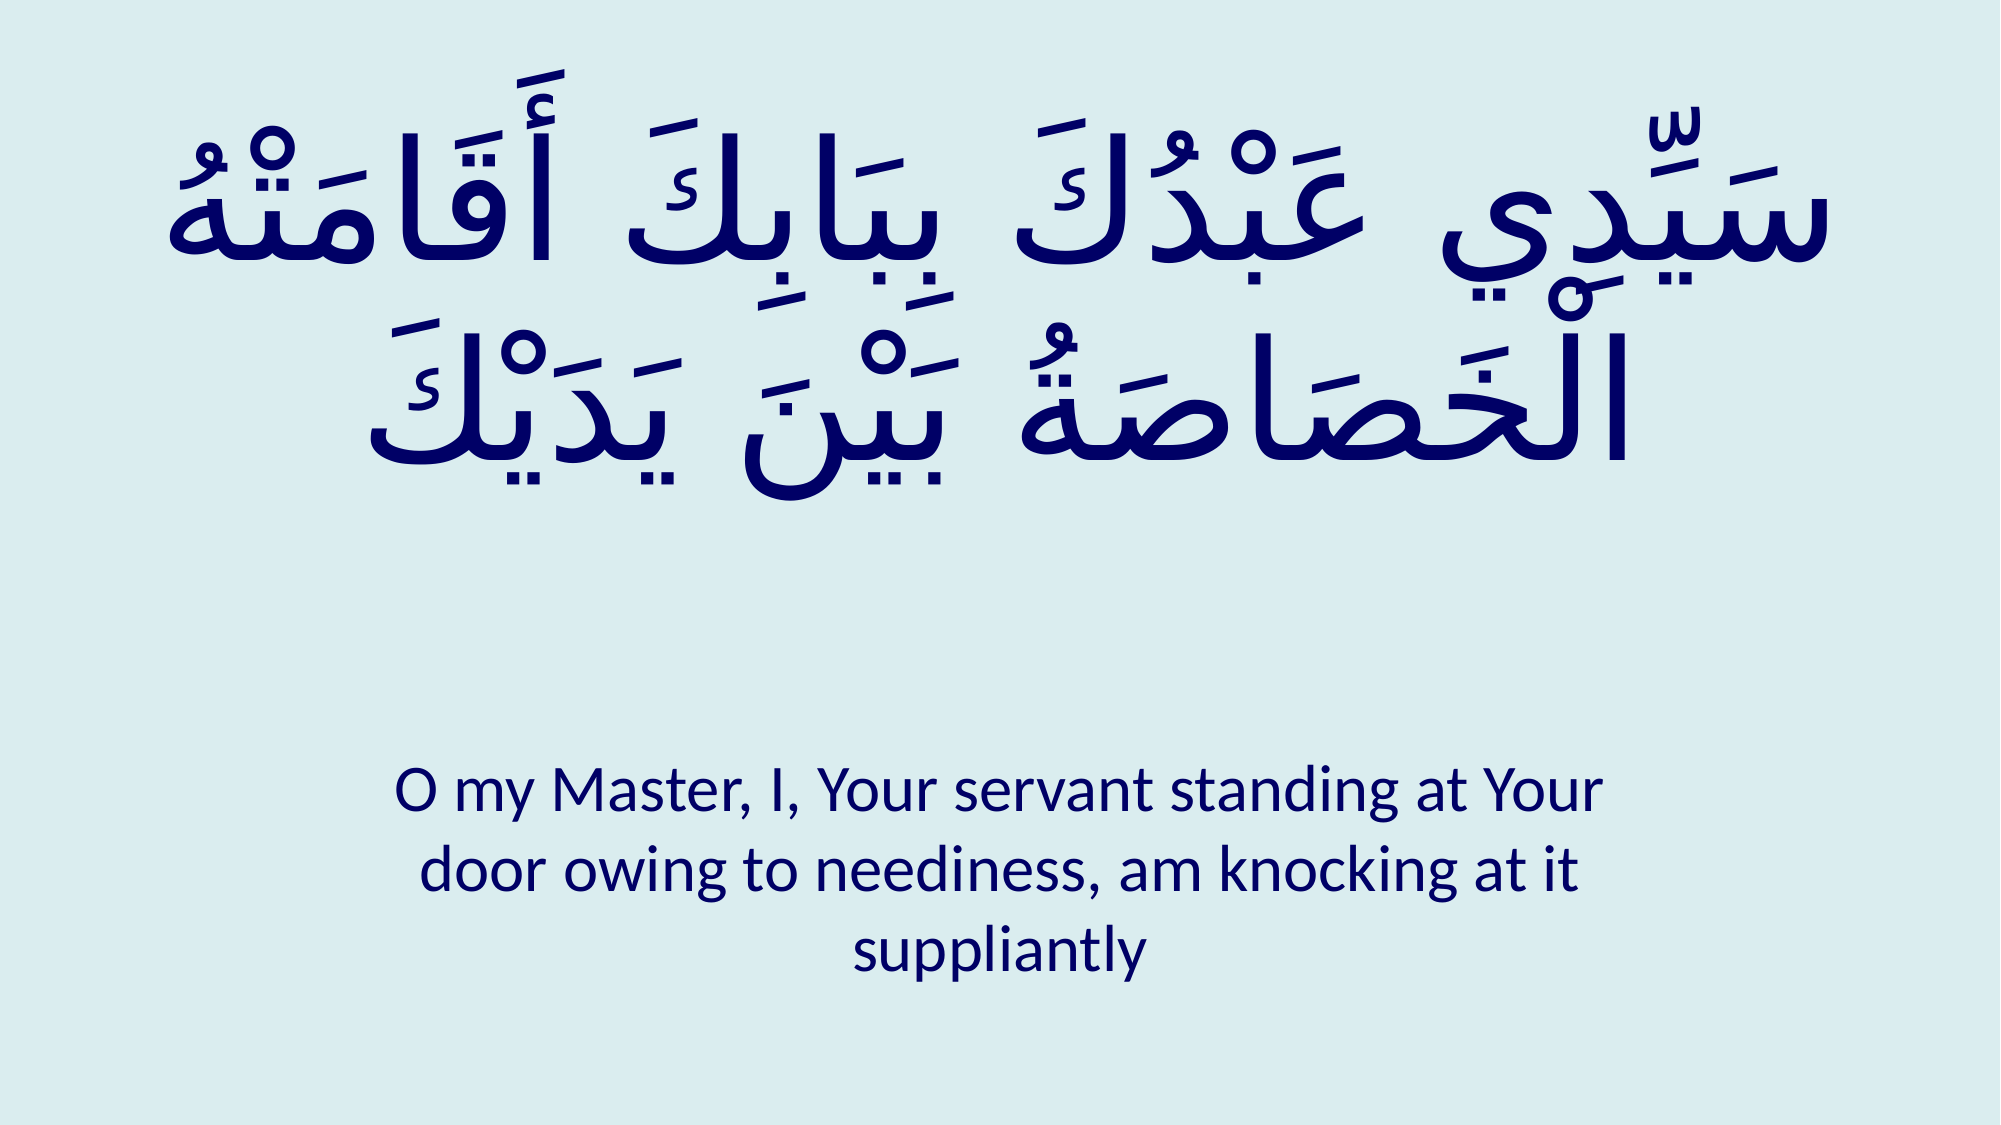

# سَيِّدِي عَبْدُكَ بِبَابِكَ أَقَامَتْهُ الْخَصَاصَةُ بَيْنَ يَدَيْكَ
O my Master, I, Your servant standing at Your door owing to neediness, am knocking at it suppliantly